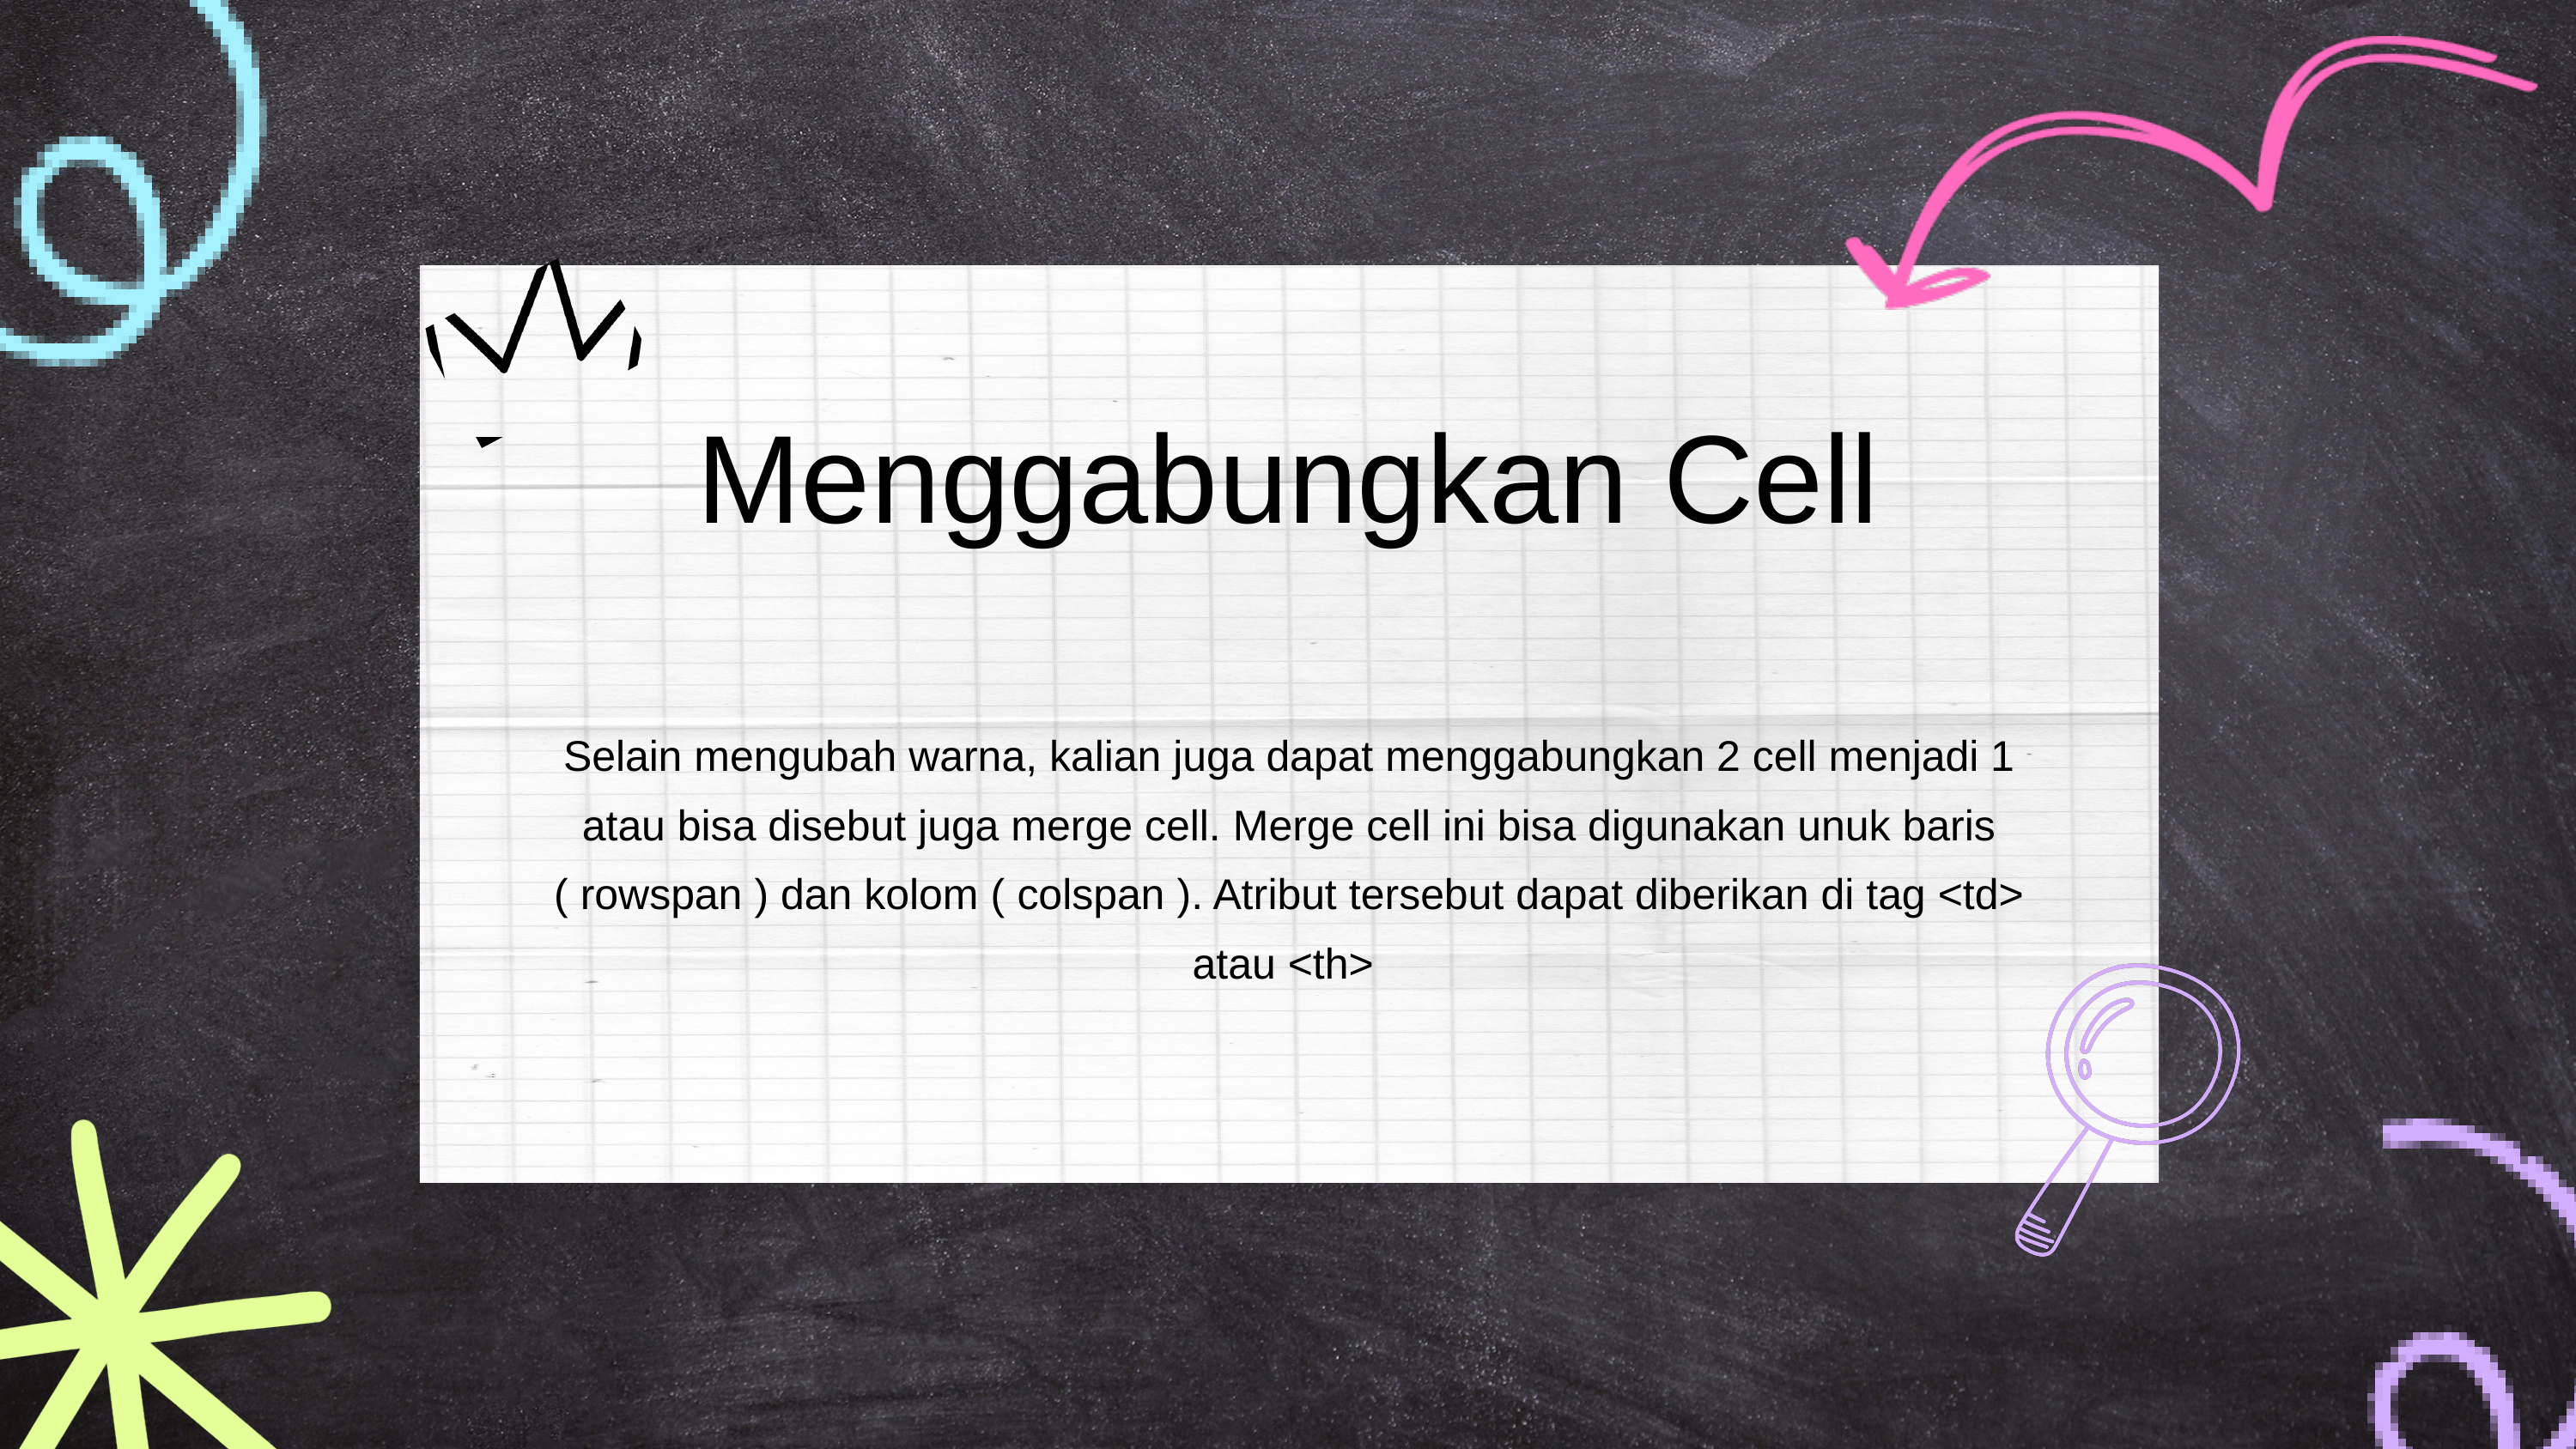

Menggabungkan Cell
Selain mengubah warna, kalian juga dapat menggabungkan 2 cell menjadi 1 atau bisa disebut juga merge cell. Merge cell ini bisa digunakan unuk baris ( rowspan ) dan kolom ( colspan ). Atribut tersebut dapat diberikan di tag <td> atau <th>